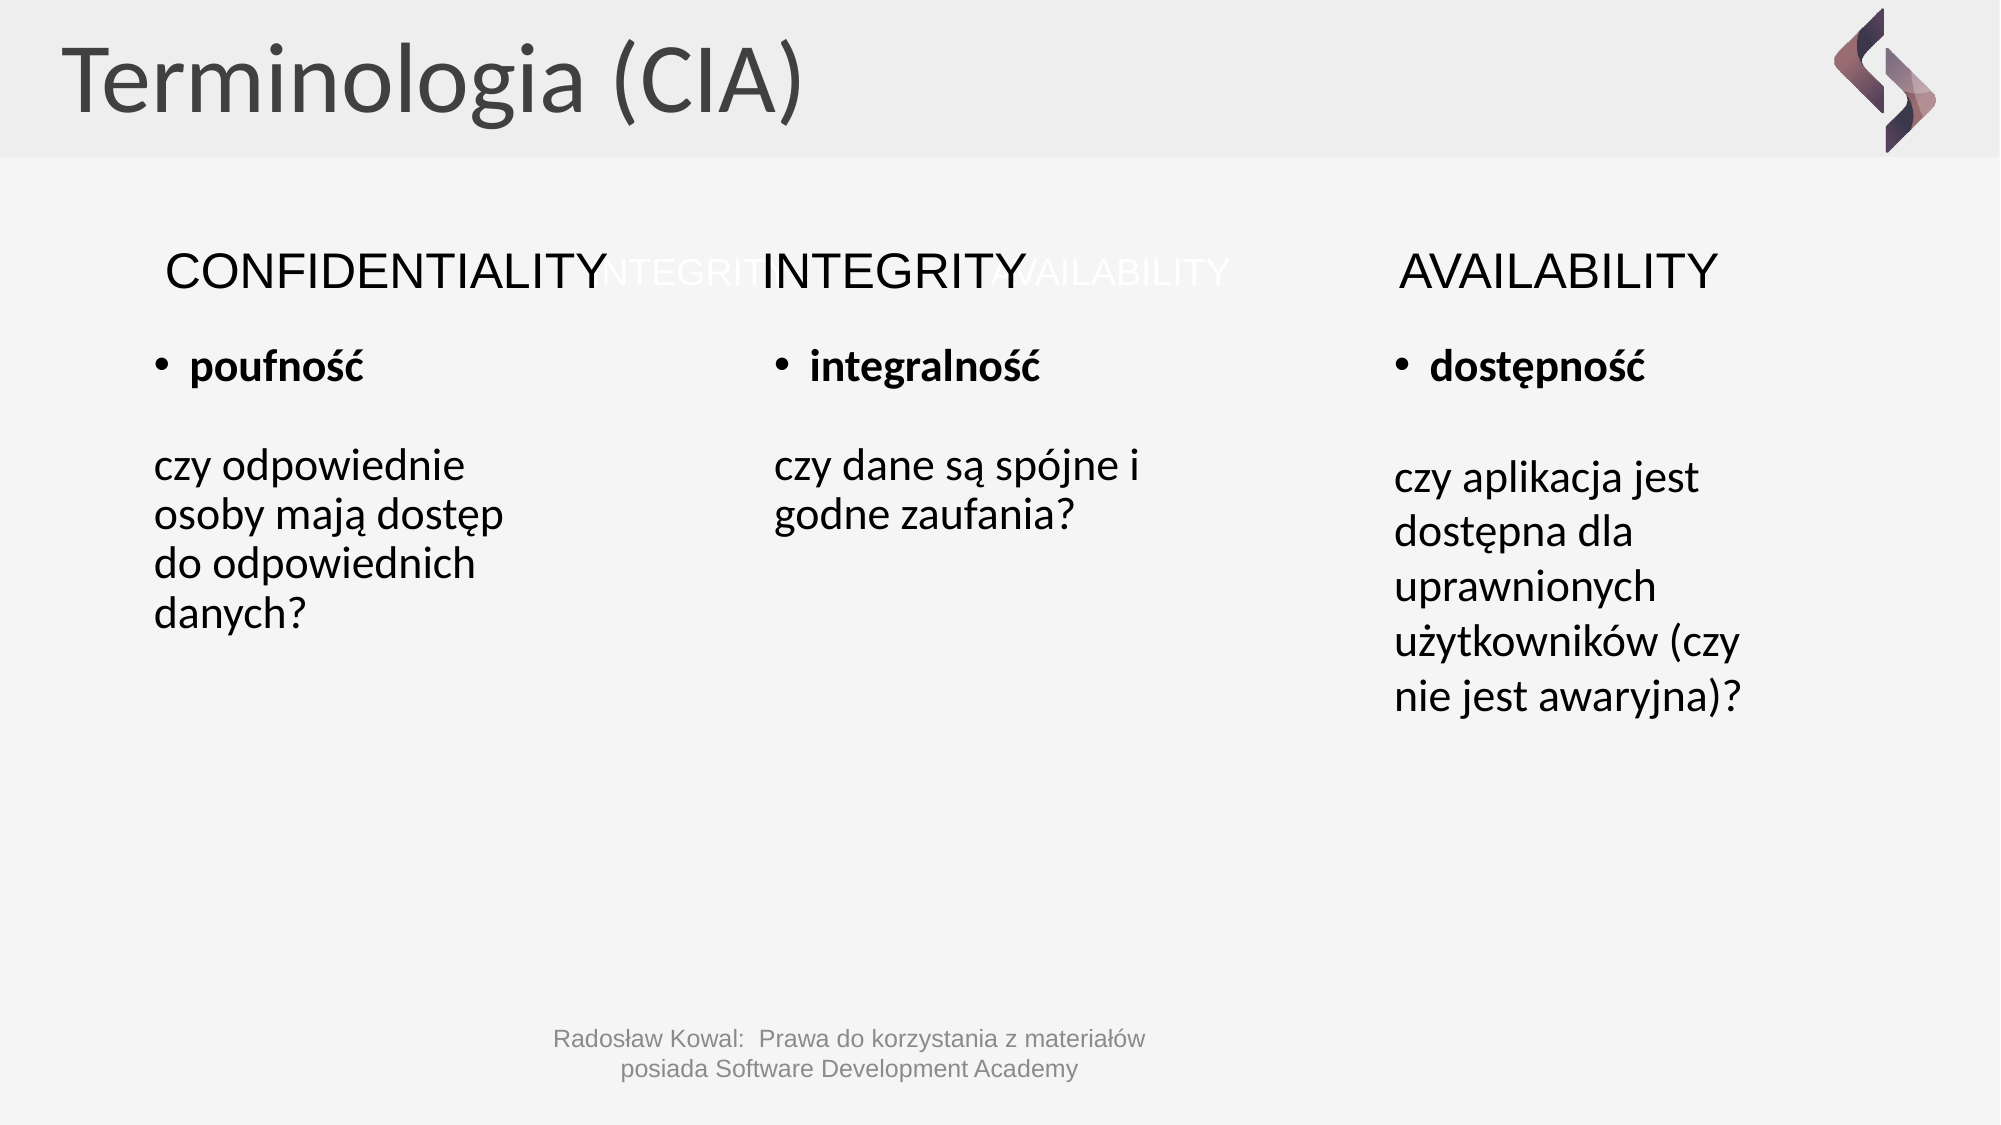

Terminologia (CIA)
CONFIDENTIALITY
INTEGRITY
AVAILABILITY
INTEGRITY
AVAILABILITY
poufność

czy odpowiednie osoby mają dostęp do odpowiednich danych?
integralność

czy dane są spójne i godne zaufania?
dostępność

czy aplikacja jest dostępna dla uprawnionych użytkowników (czy nie jest awaryjna)?
Radosław Kowal:  Prawa do korzystania z materiałów posiada Software Development Academy